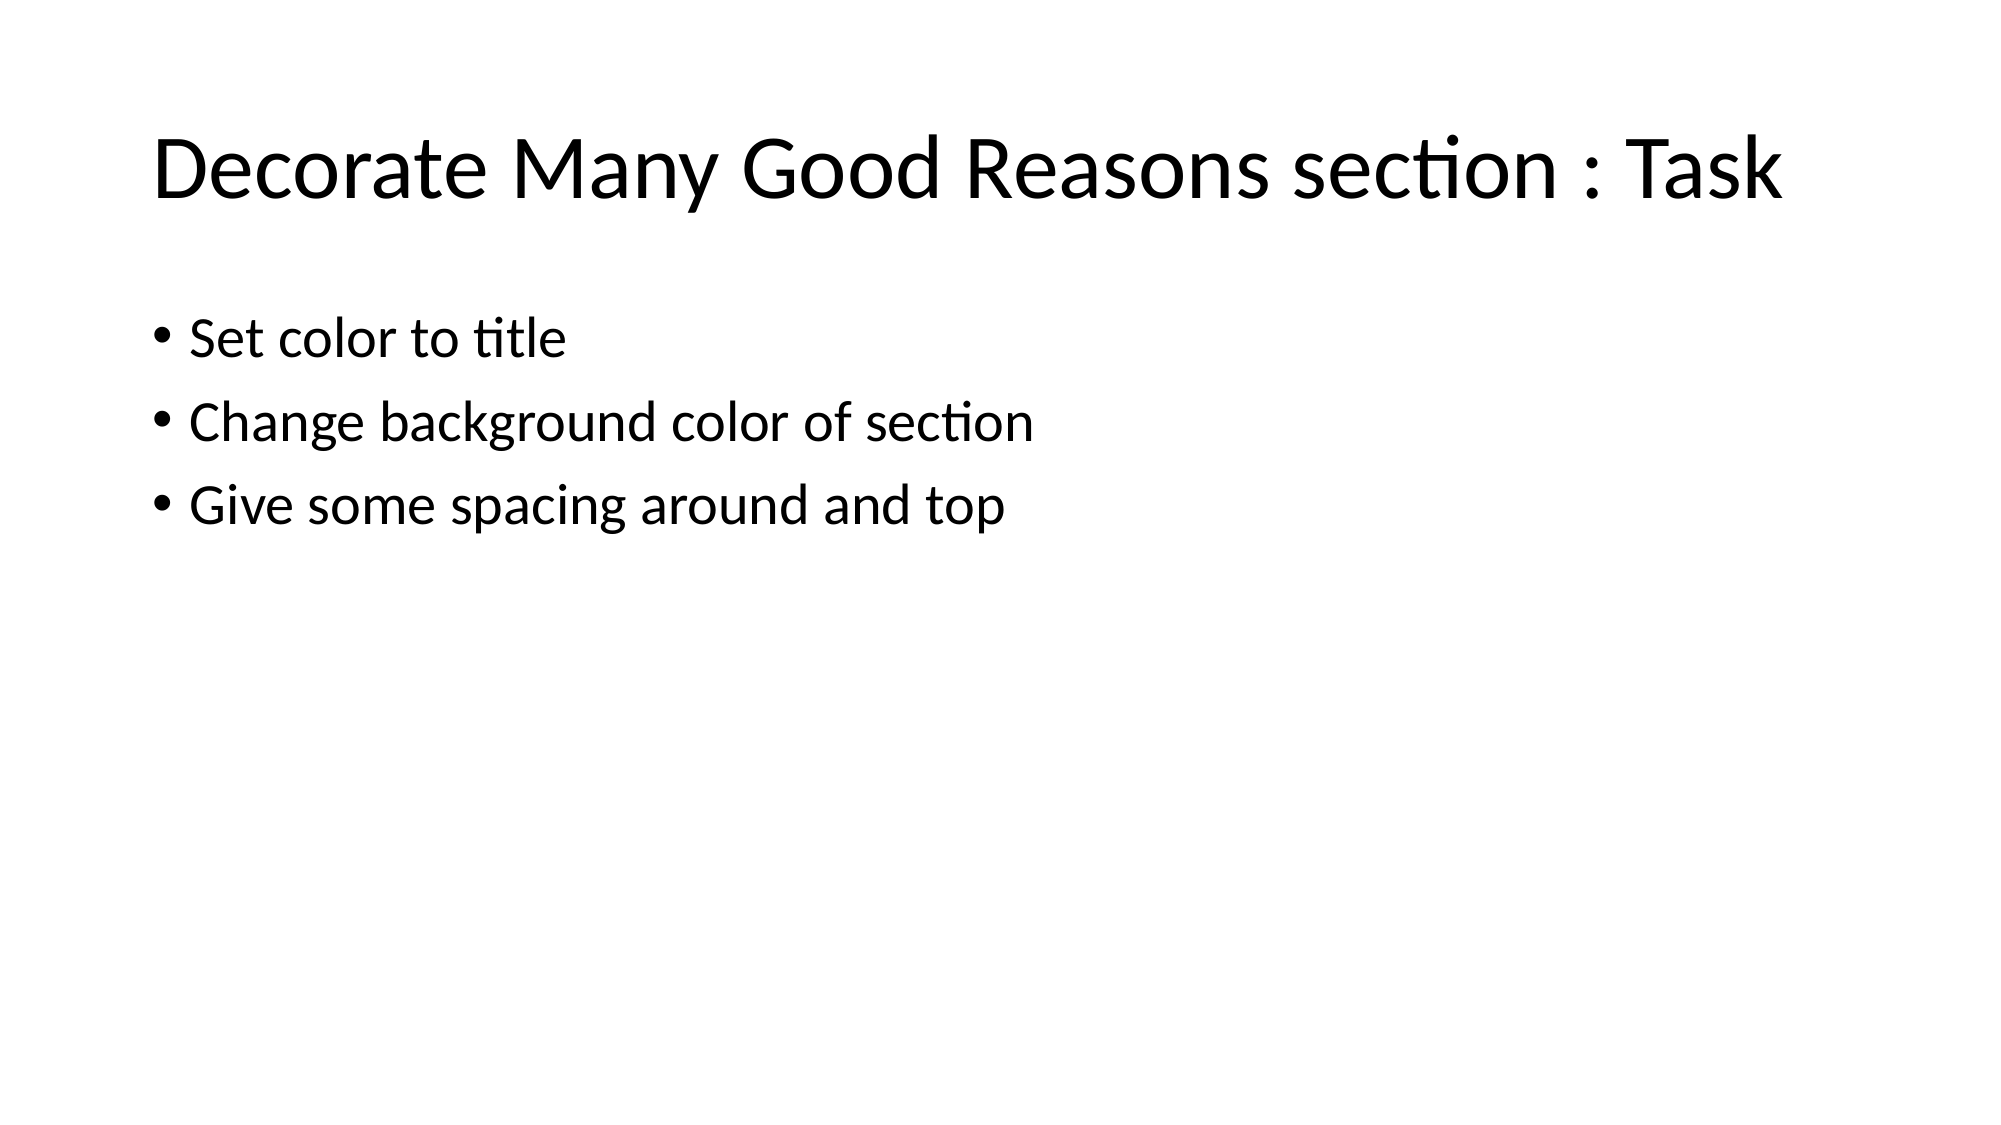

# Decorate Many Good Reasons section : Task
Set color to title
Change background color of section
Give some spacing around and top